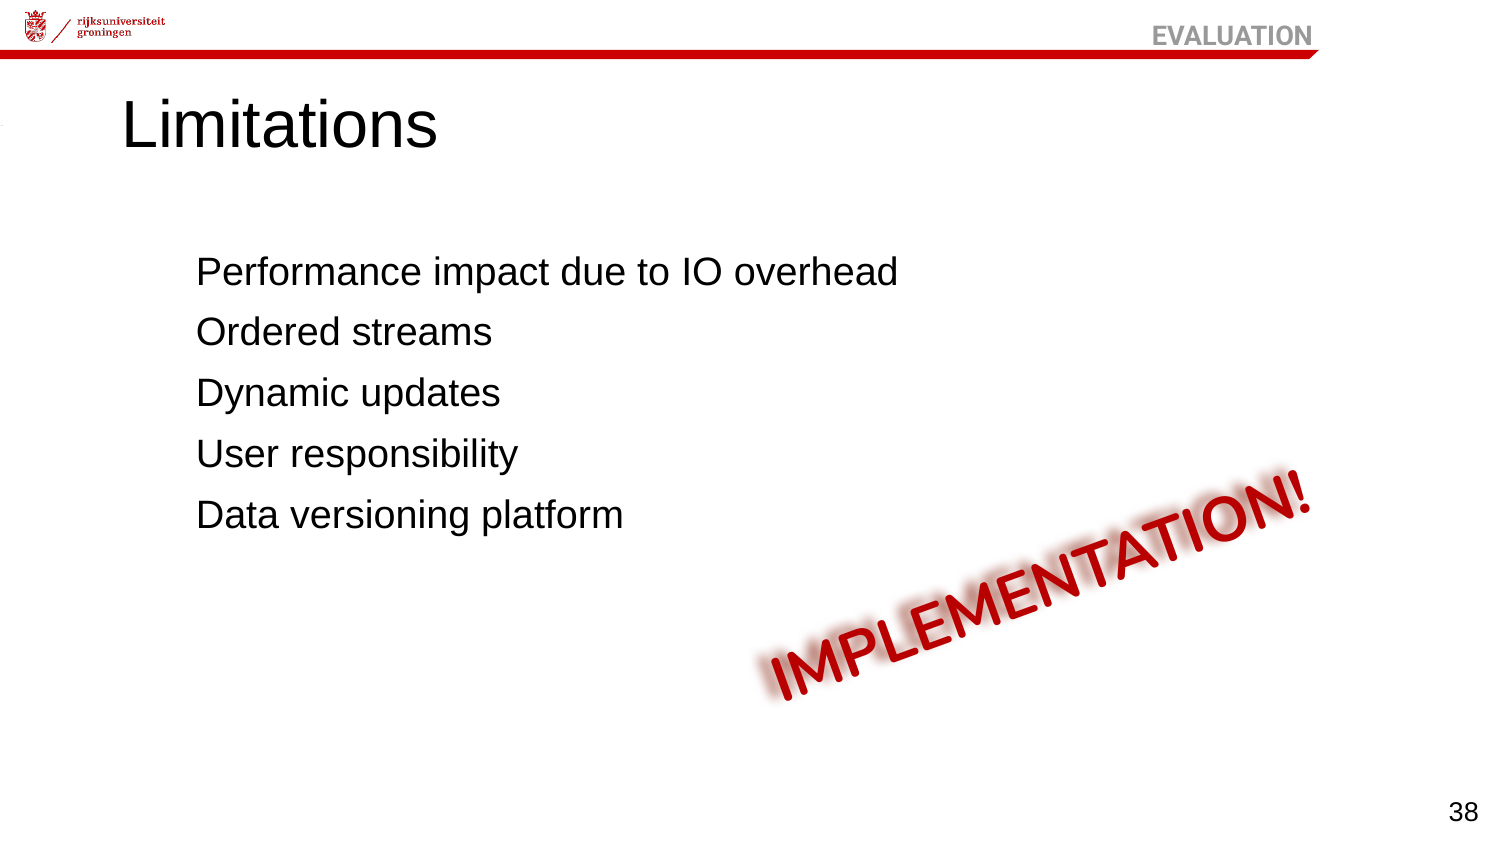

EVALUATION
# Limitations

Performance impact due to IO overhead
Ordered streams
Dynamic updates
User responsibility
Data versioning platform
IMPLEMENTATION!
38